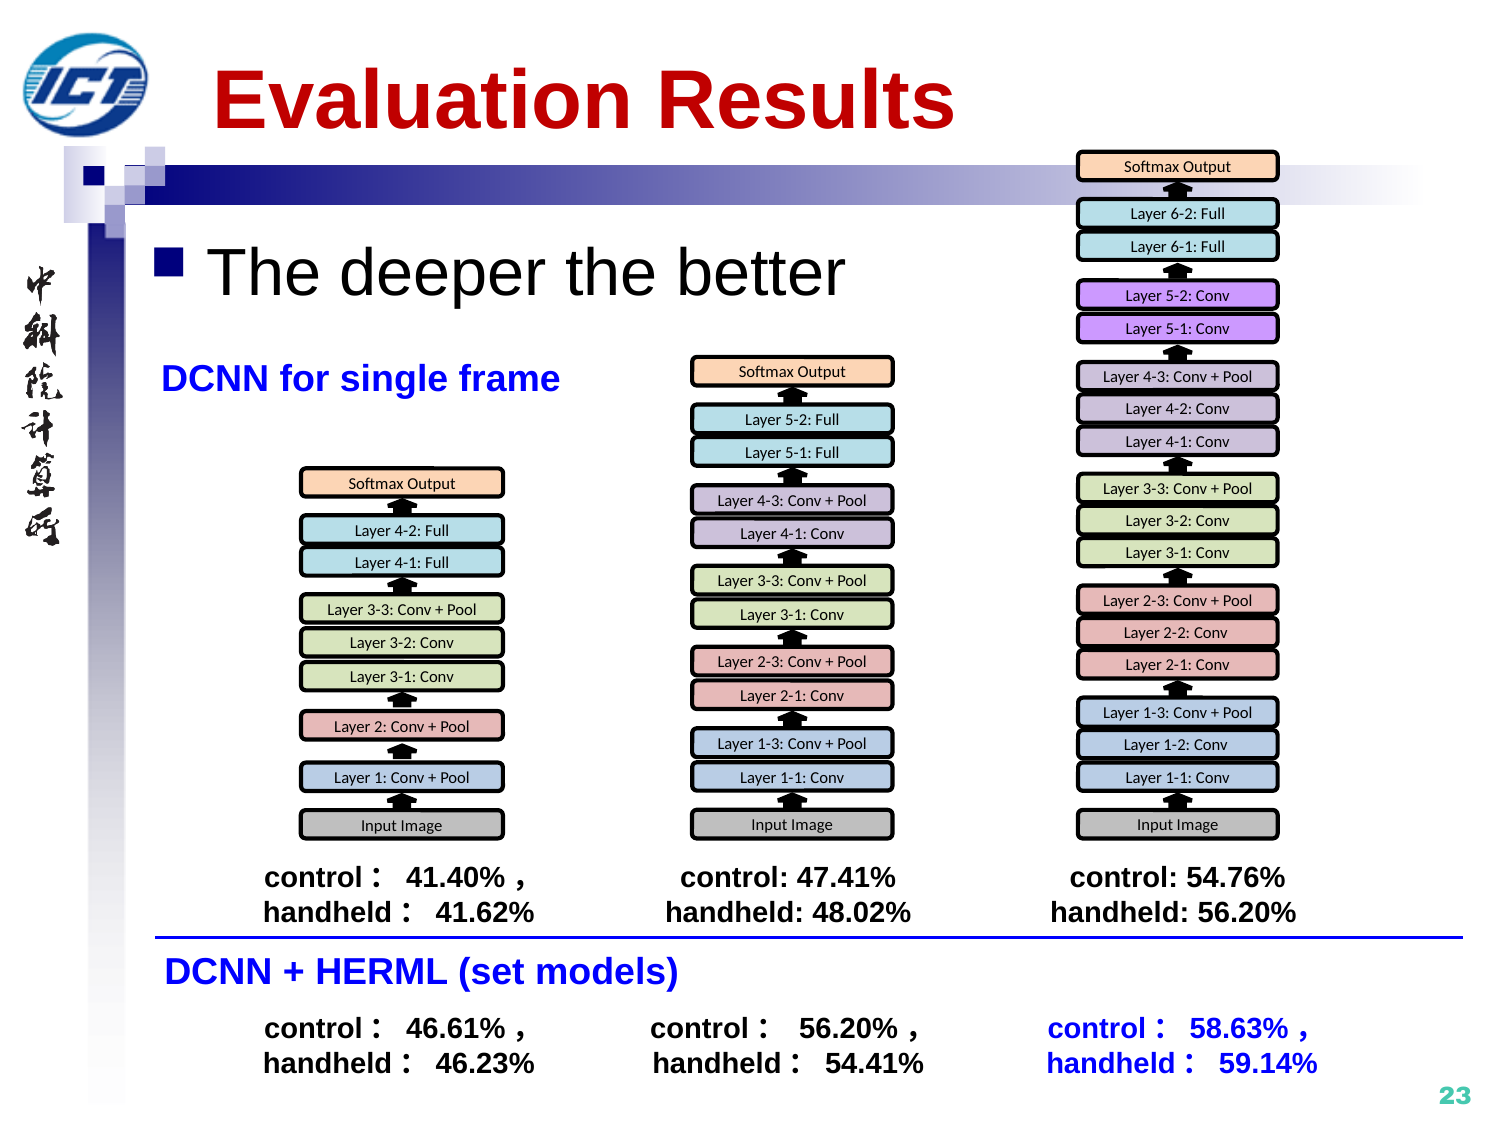

# Evaluation Results
Softmax Output

Layer 6-2: Full
Layer 6-1: Full

Layer 5-2: Conv
Layer 5-1: Conv

Layer 4-3: Conv + Pool
Layer 4-2: Conv
Layer 4-1: Conv

Layer 3-3: Conv + Pool
Layer 3-2: Conv
Layer 3-1: Conv

Layer 2-3: Conv + Pool
Layer 2-2: Conv
Layer 2-1: Conv

Layer 1-3: Conv + Pool
Layer 1-2: Conv
Layer 1-1: Conv

Input Image
The deeper the better
DCNN for single frame
Softmax Output

Layer 5-2: Full
Layer 5-1: Full

Layer 4-3: Conv + Pool
Layer 4-1: Conv

Layer 3-3: Conv + Pool
Layer 3-1: Conv

Layer 2-3: Conv + Pool
Layer 2-1: Conv

Layer 1-3: Conv + Pool
Layer 1-1: Conv

Input Image
Softmax Output

Layer 4-2: Full
Layer 4-1: Full

Layer 3-3: Conv + Pool
Layer 3-2: Conv
Layer 3-1: Conv

Layer 2: Conv + Pool

Layer 1: Conv + Pool

Input Image
control：41.40%，
handheld：41.62%
control: 47.41% 
handheld: 48.02%
control: 54.76%
handheld: 56.20%
DCNN + HERML (set models)
control：46.61%，
handheld：46.23%
control： 56.20%，
handheld：54.41%
control：58.63%，
handheld：59.14%
23